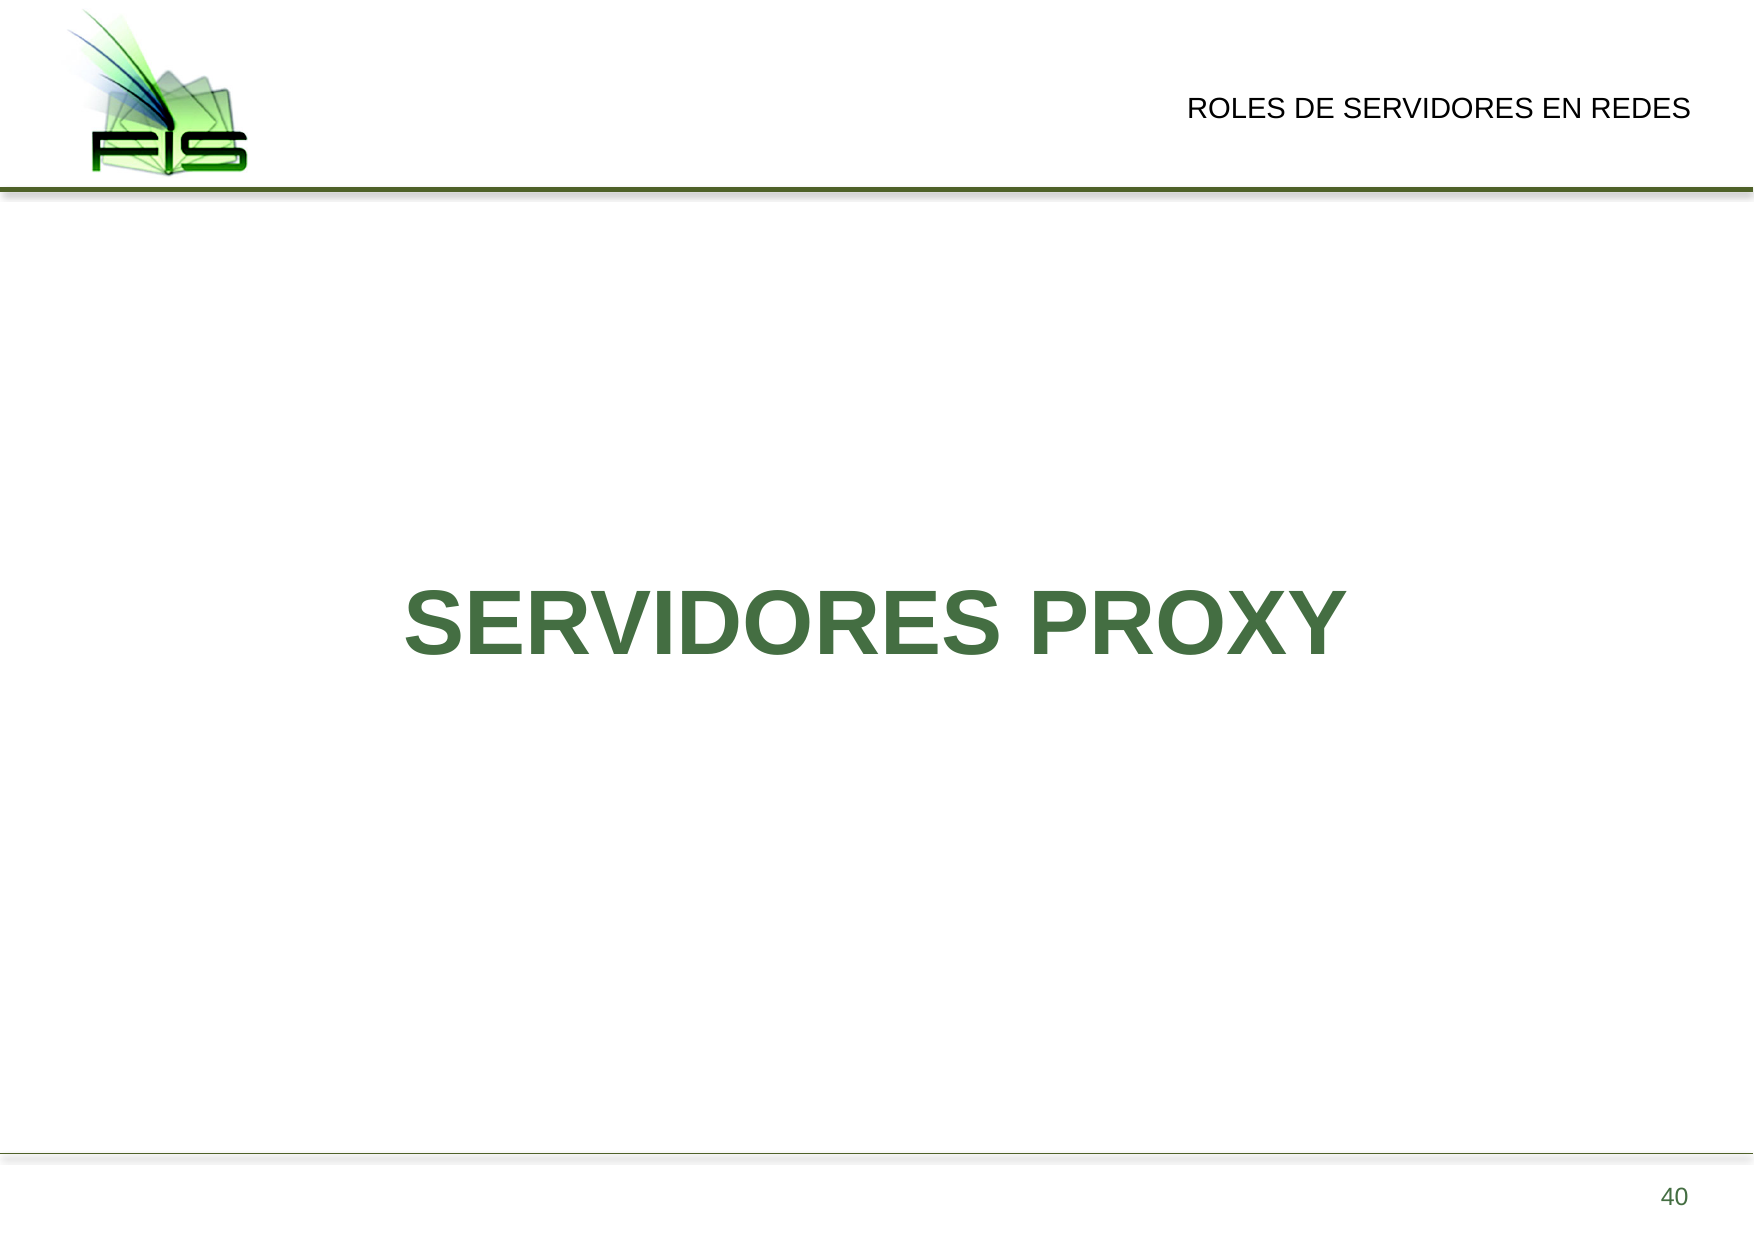

ROLES DE SERVIDORES EN REDES

# SERVIDORES PROXY
40